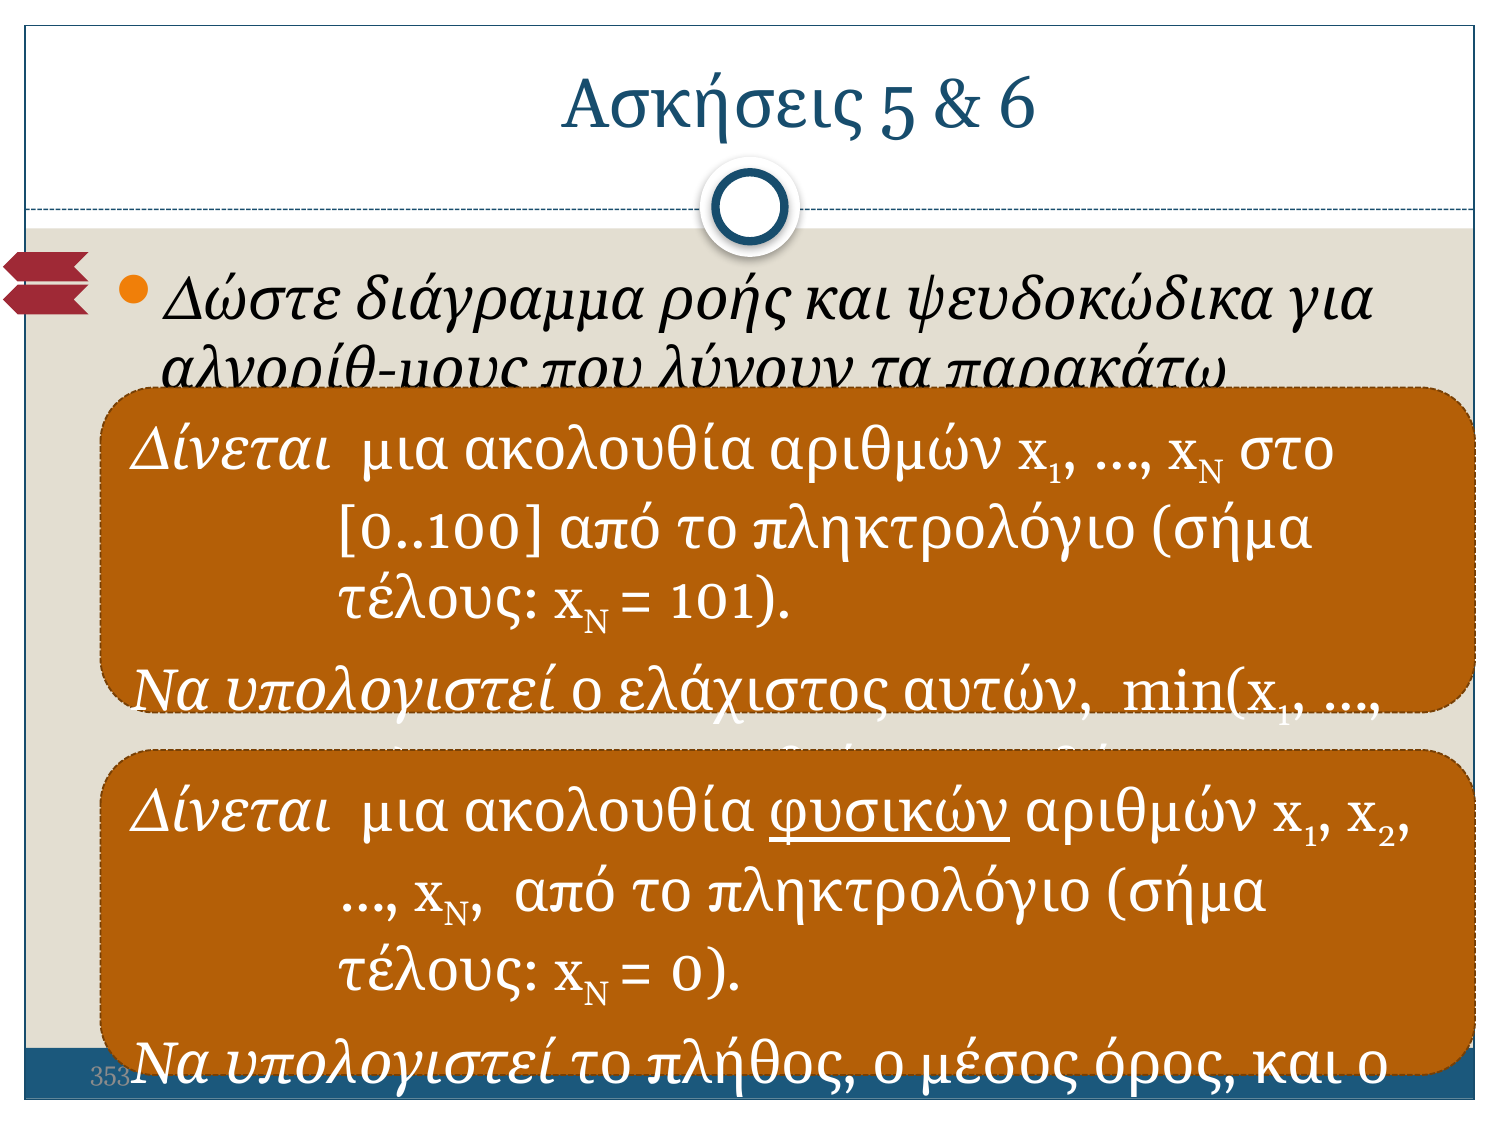

Ασκήσεις 5 & 6

Δώστε διάγραμμα ροής και ψευδοκώδικα για αλγορίθ-μους που λύνουν τα παρακάτω προβλήματα:

Δίνεται  μια ακολουθία αριθμών x1, …, xN στο [0..100] από το πληκτρολόγιο (σήμα τέλους: xN = 101).
Να υπολογιστεί ο ελάχιστος αυτών,  min(x1, …, xN), και να τυπωθεί στην οθόνη.
Δίνεται  μια ακολουθία φυσικών αριθμών x1, x2, …, xN,  από το πληκτρολόγιο (σήμα τέλους: xN = 0).
Να υπολογιστεί το πλήθος, ο μέσος όρος, και ο μέγι-στος αυτών, και να τυπωθούν στην οθόνη.
353